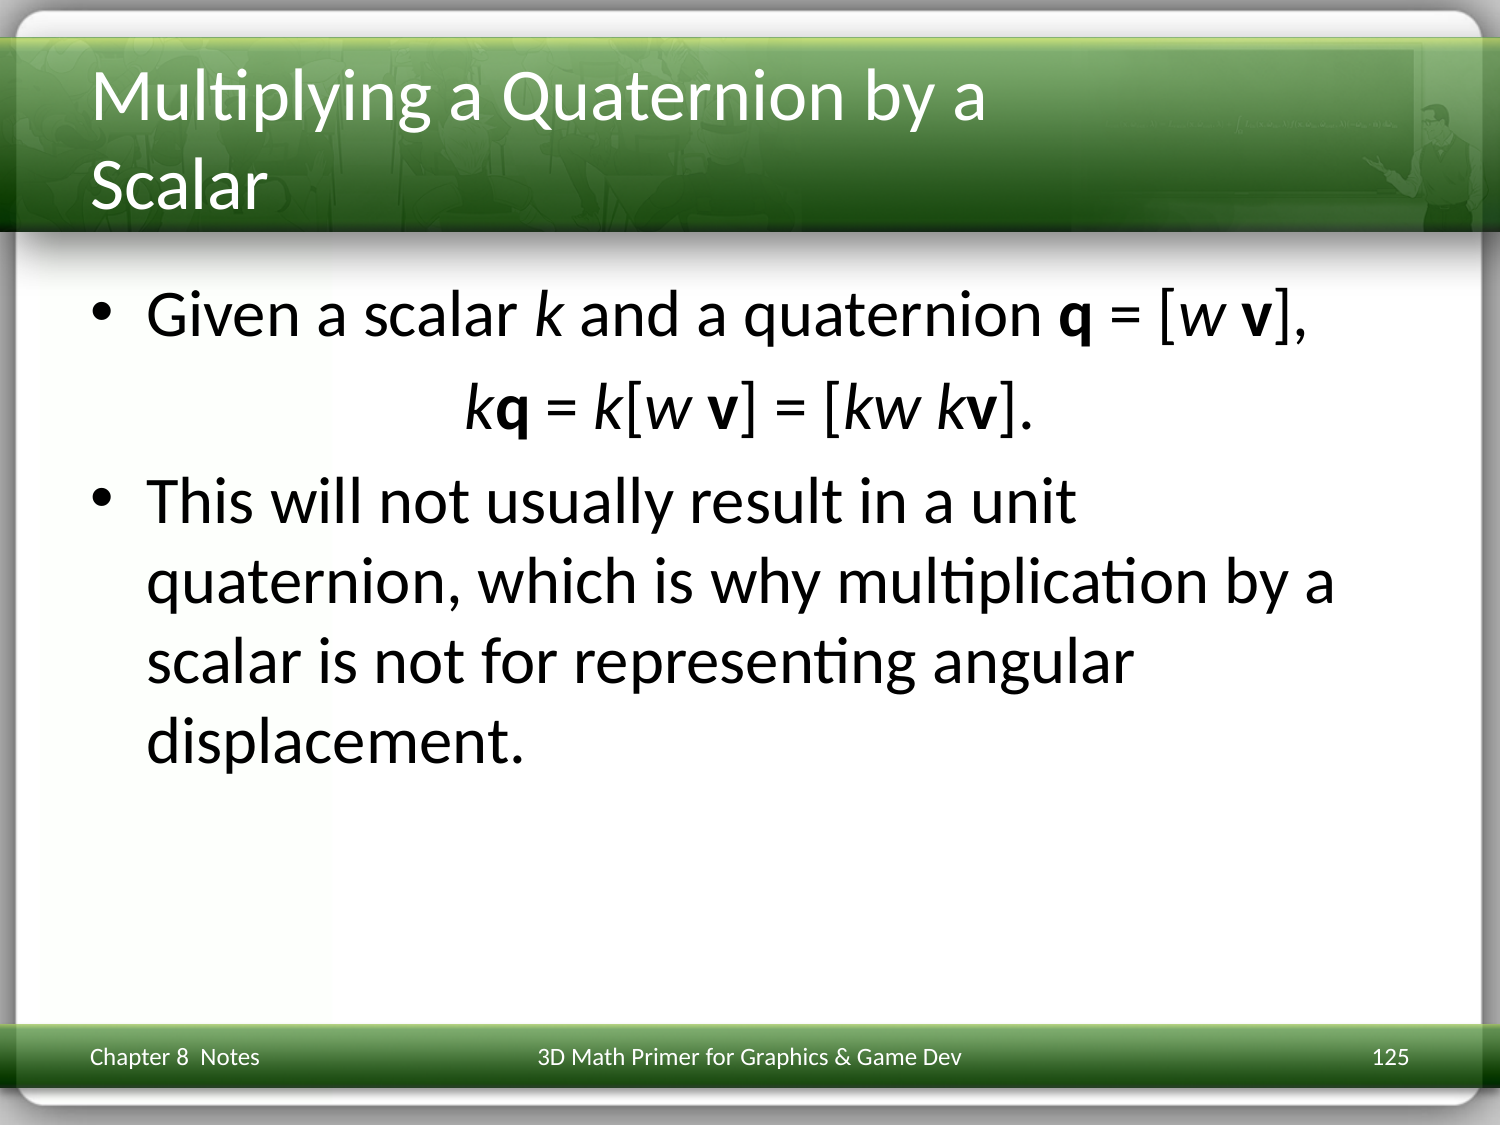

# Multiplying a Quaternion by a Scalar
Given a scalar k and a quaternion q = [w v],
kq = k[w v] = [kw kv].
This will not usually result in a unit quaternion, which is why multiplication by a scalar is not for representing angular displacement.
Chapter 8  Notes
3D Math Primer for Graphics & Game Dev
125